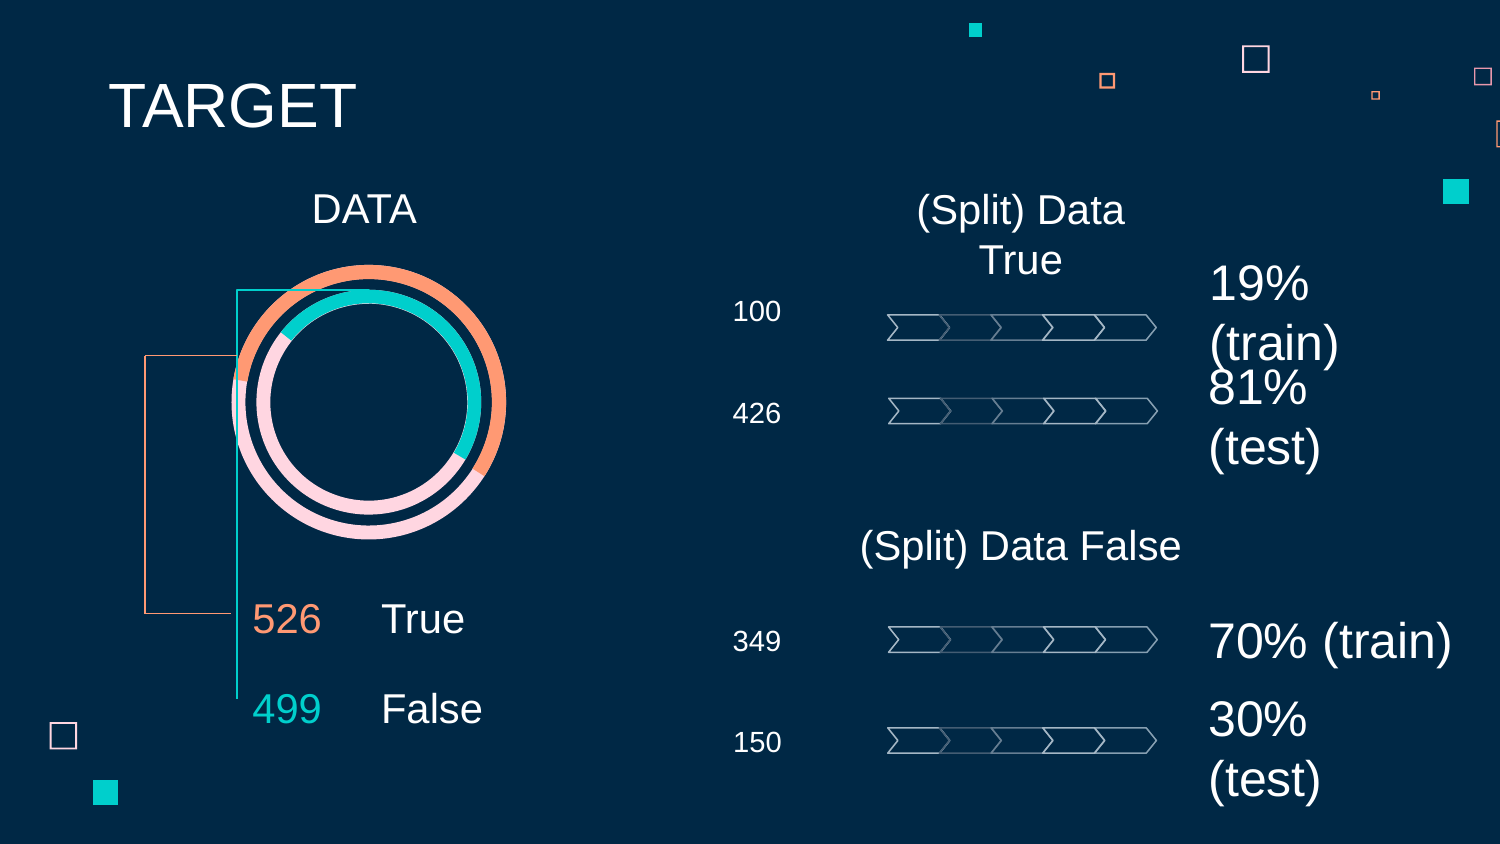

# TARGET
DATA
(Split) Data True

100
19% (train)

426
81% (test)

(Split) Data False
526
True
70% (train)
349

499
False
150
30% (test)